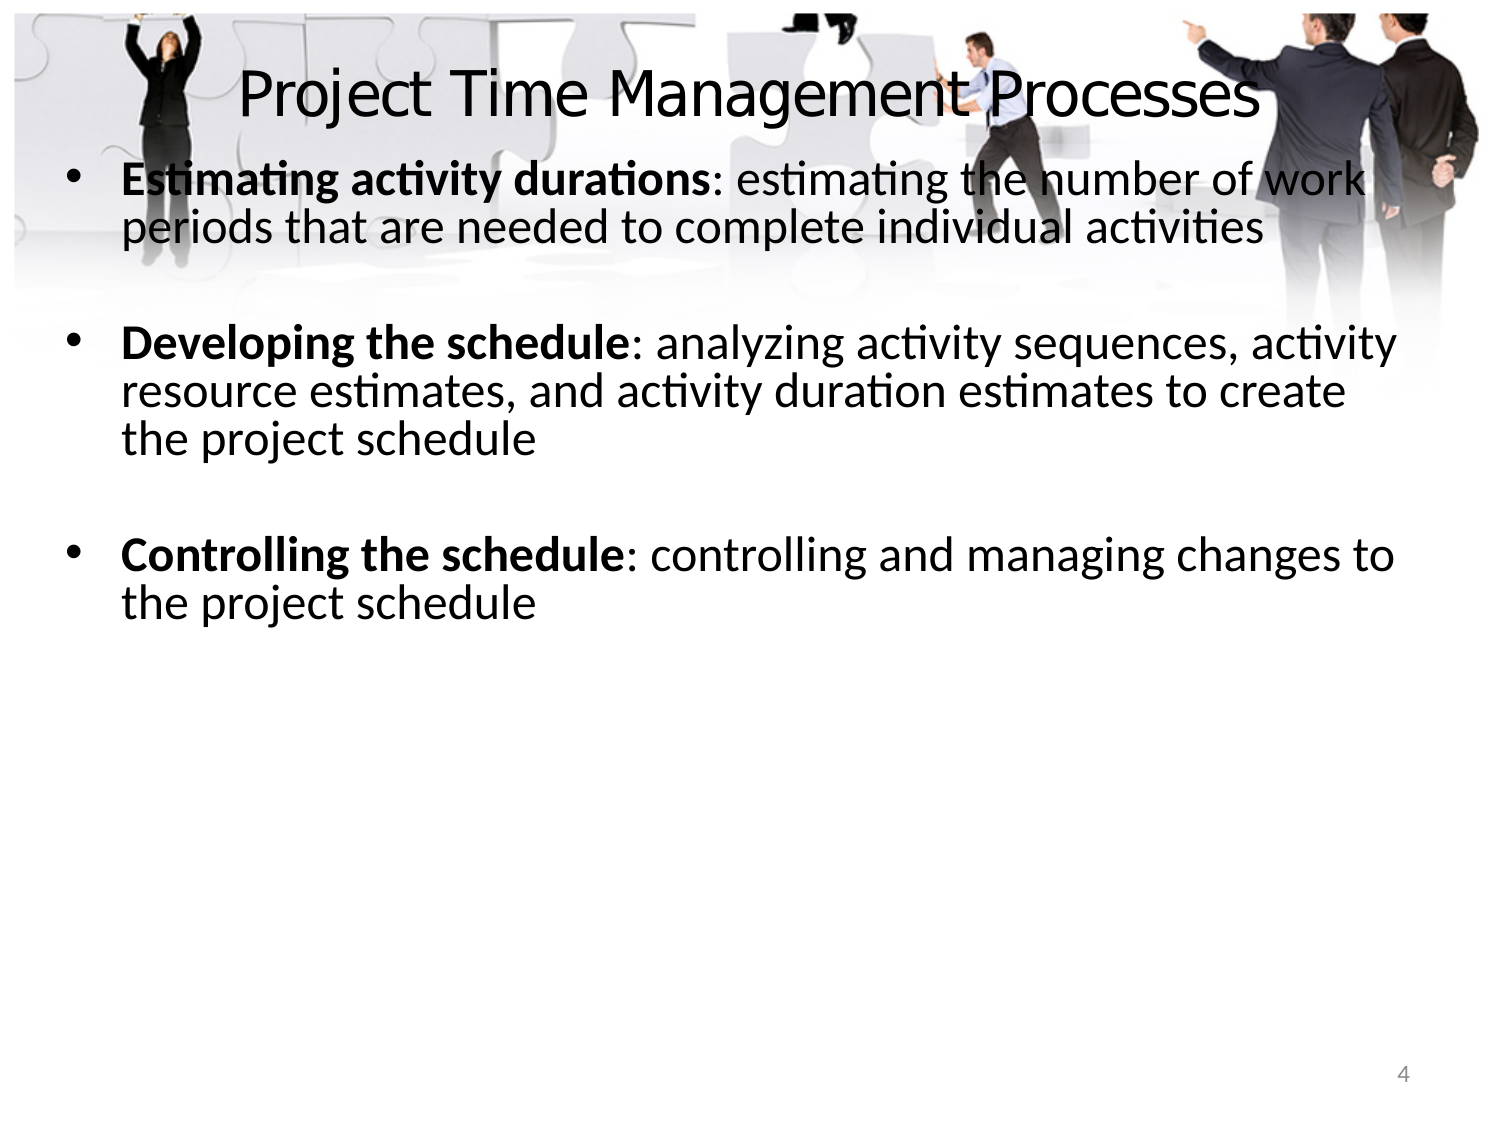

# Project Time Management Processes
Estimating activity durations: estimating the number of work periods that are needed to complete individual activities

Developing the schedule: analyzing activity sequences, activity resource estimates, and activity duration estimates to create the project schedule

Controlling the schedule: controlling and managing changes to the project schedule
4